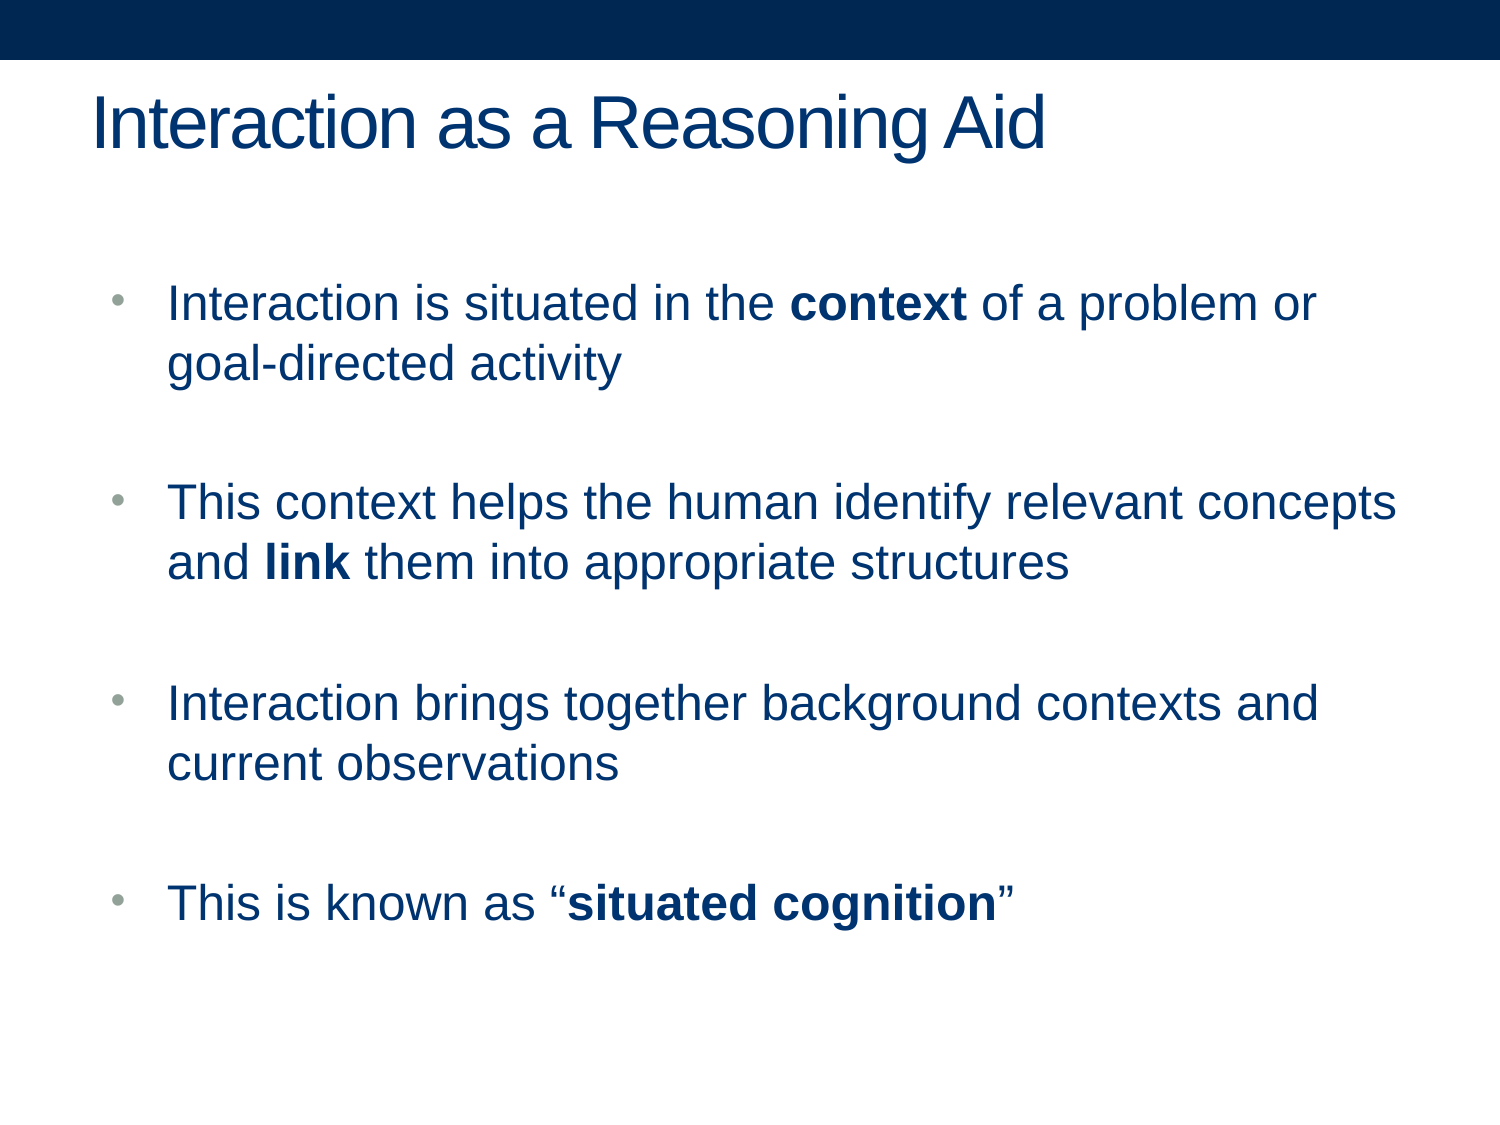

# Interaction as a Reasoning Aid
Interaction is situated in the context of a problem or goal-directed activity

This context helps the human identify relevant concepts and link them into appropriate structures

Interaction brings together background contexts and current observations

This is known as “situated cognition”